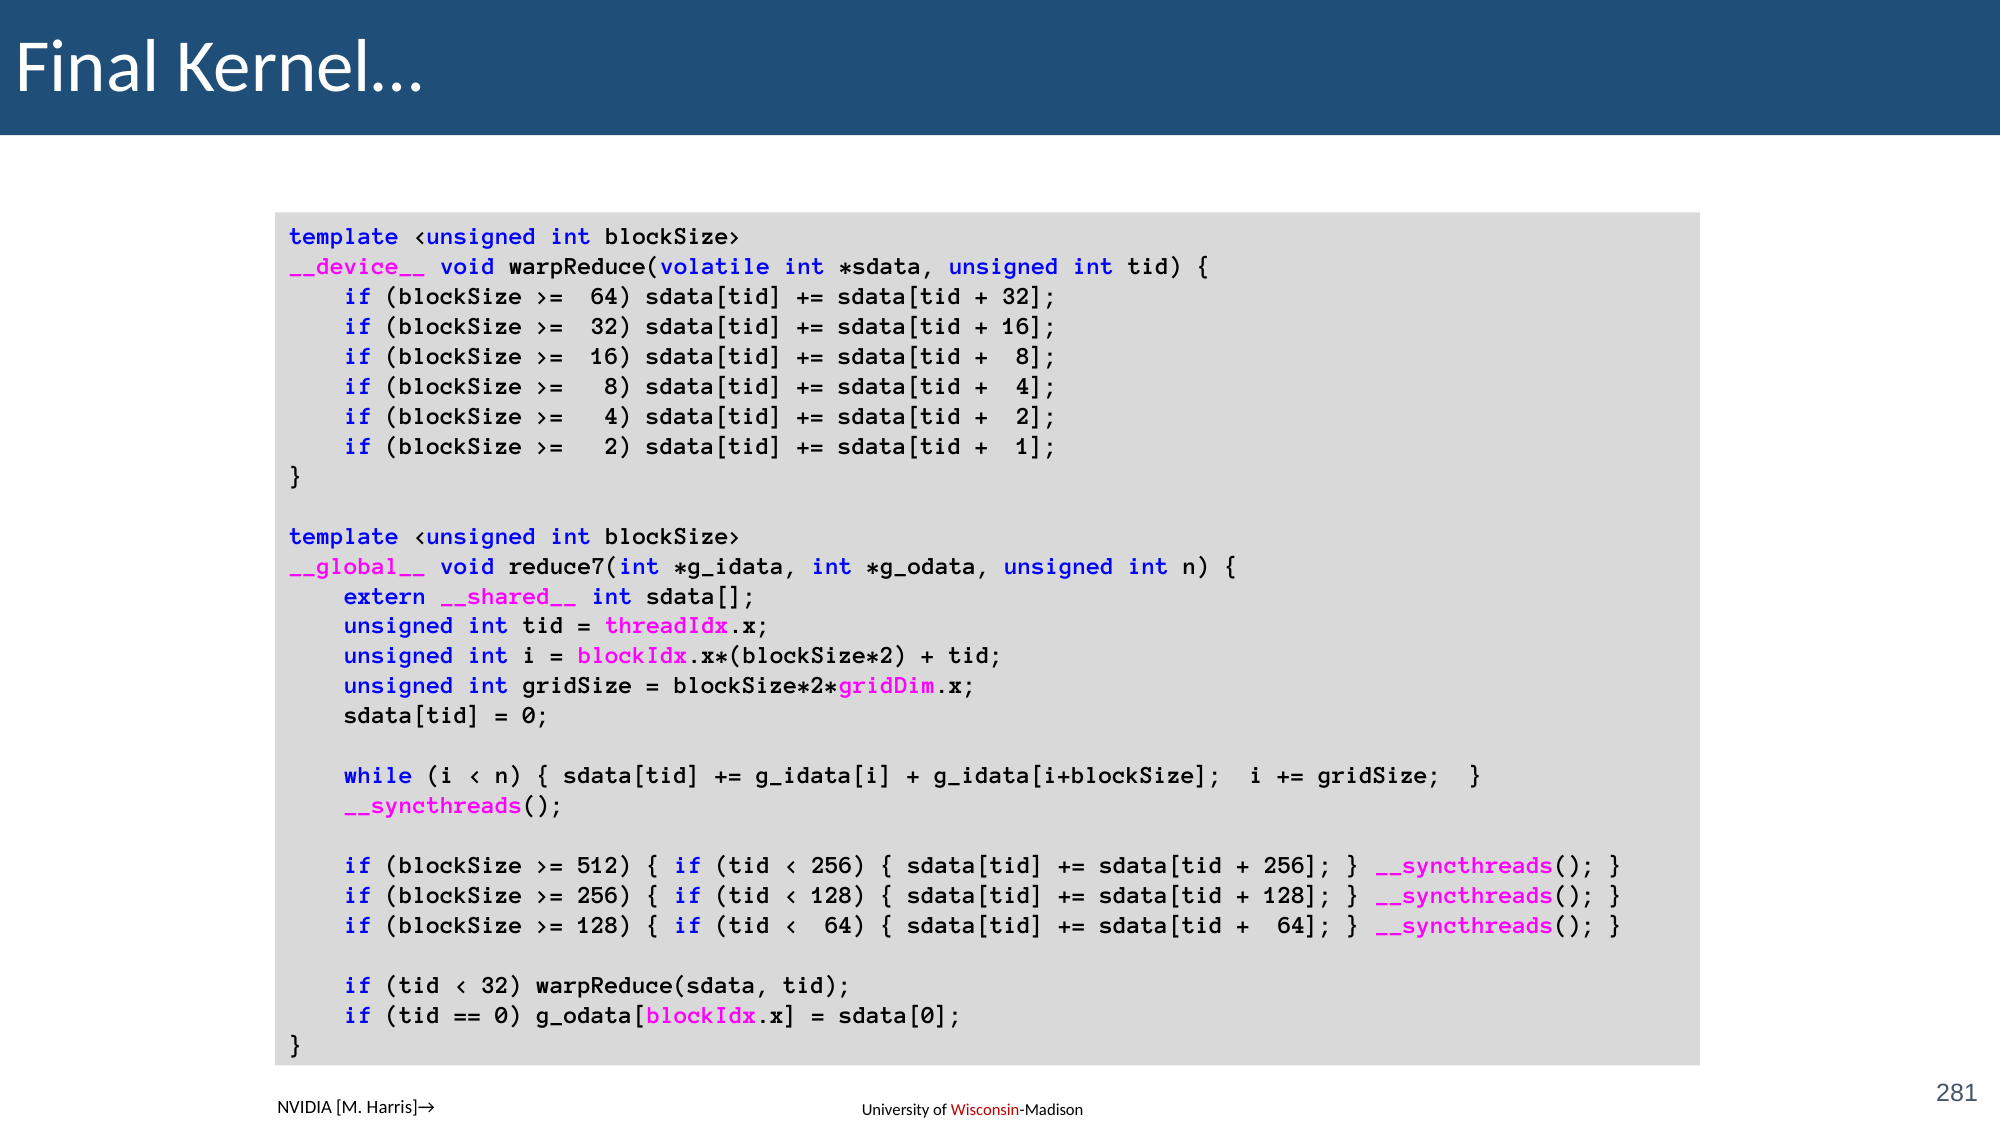

# Final Kernel…
template <unsigned int blockSize>
__device__ void warpReduce(volatile int *sdata, unsigned int tid) {
    if (blockSize >=  64) sdata[tid] += sdata[tid + 32];
    if (blockSize >=  32) sdata[tid] += sdata[tid + 16];
    if (blockSize >=  16) sdata[tid] += sdata[tid +  8];
    if (blockSize >=   8) sdata[tid] += sdata[tid +  4];
    if (blockSize >=   4) sdata[tid] += sdata[tid +  2];
    if (blockSize >=   2) sdata[tid] += sdata[tid +  1];
}

template <unsigned int blockSize>
__global__ void reduce7(int *g_idata, int *g_odata, unsigned int n) {
    extern __shared__ int sdata[];
    unsigned int tid = threadIdx.x;
    unsigned int i = blockIdx.x*(blockSize*2) + tid;
    unsigned int gridSize = blockSize*2*gridDim.x;
    sdata[tid] = 0;

    while (i < n) { sdata[tid] += g_idata[i] + g_idata[i+blockSize];  i += gridSize;  }
    __syncthreads();

    if (blockSize >= 512) { if (tid < 256) { sdata[tid] += sdata[tid + 256]; } __syncthreads(); }
    if (blockSize >= 256) { if (tid < 128) { sdata[tid] += sdata[tid + 128]; } __syncthreads(); }
    if (blockSize >= 128) { if (tid <  64) { sdata[tid] += sdata[tid +  64]; } __syncthreads(); }

    if (tid < 32) warpReduce(sdata, tid);
    if (tid == 0) g_odata[blockIdx.x] = sdata[0];
}
281
NVIDIA [M. Harris]→